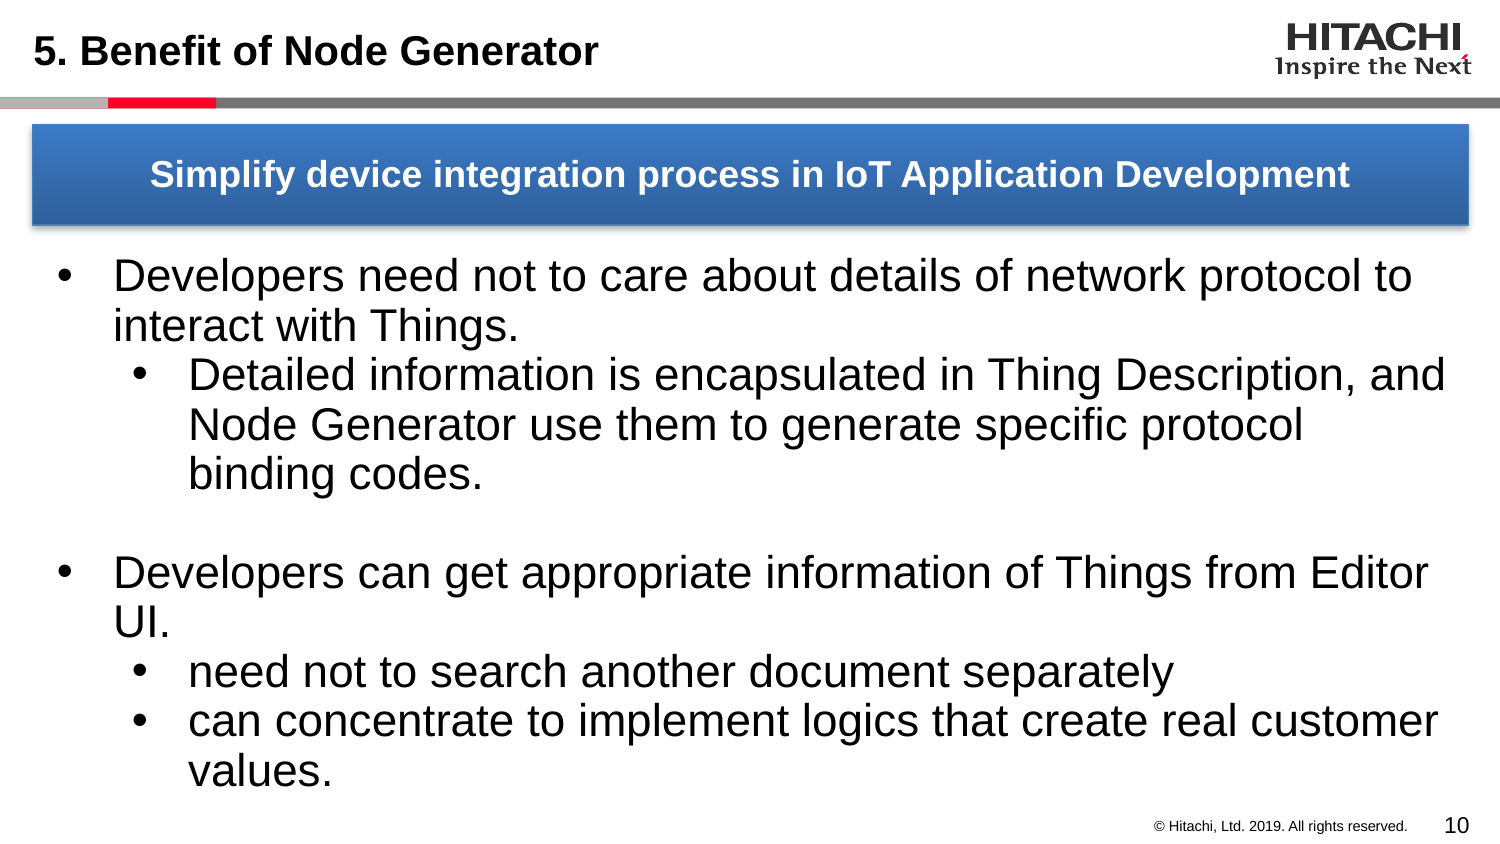

# 5. Benefit of Node Generator
Simplify device integration process in IoT Application Development
Developers need not to care about details of network protocol to interact with Things.
Detailed information is encapsulated in Thing Description, and Node Generator use them to generate specific protocol binding codes.

Developers can get appropriate information of Things from Editor UI.
need not to search another document separately
can concentrate to implement logics that create real customer values.